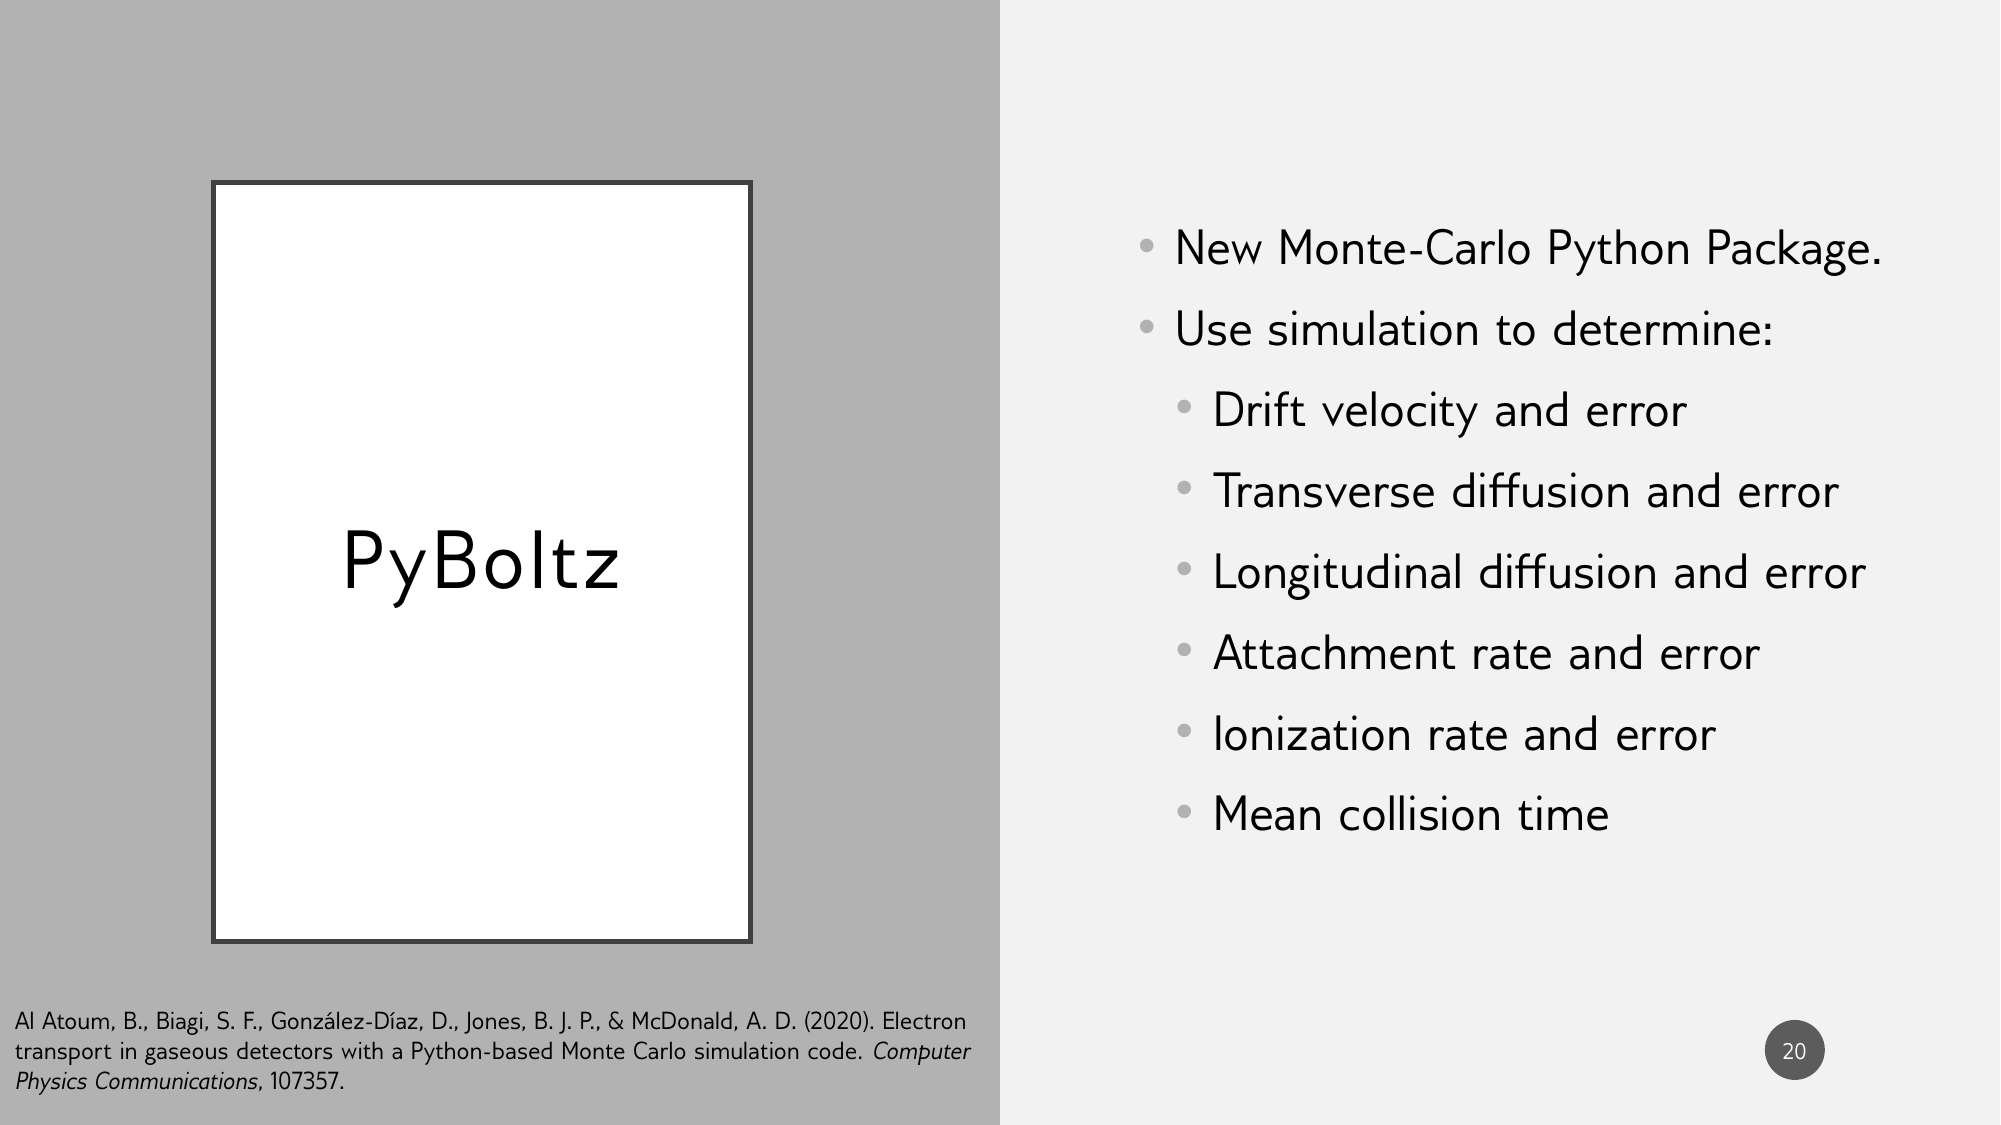

# PyBoltz
New Monte-Carlo Python Package.
Use simulation to determine:
Drift velocity and error
Transverse diffusion and error
Longitudinal diffusion and error
Attachment rate and error
Ionization rate and error
Mean collision time

Al Atoum, B., Biagi, S. F., González-Díaz, D., Jones, B. J. P., & McDonald, A. D. (2020). Electron transport in gaseous detectors with a Python-based Monte Carlo simulation code. Computer Physics Communications, 107357.
20